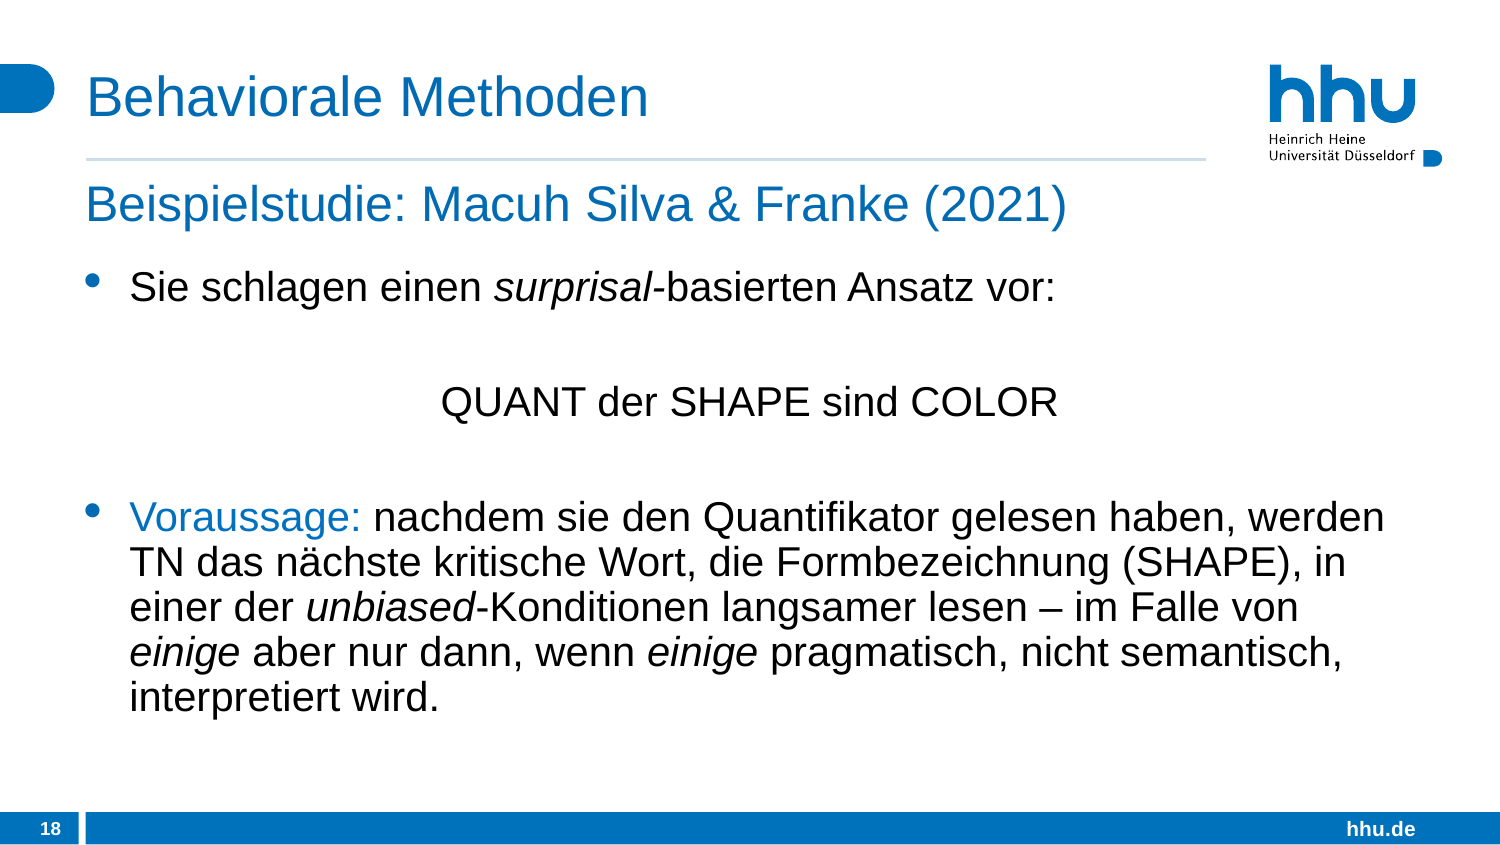

# Behaviorale Methoden
Beispielstudie: Macuh Silva & Franke (2021)
Sie schlagen einen surprisal-basierten Ansatz vor:

QUANT der SHAPE sind COLOR

Voraussage: nachdem sie den Quantifikator gelesen haben, werden TN das nächste kritische Wort, die Formbezeichnung (SHAPE), in einer der unbiased-Konditionen langsamer lesen – im Falle von einige aber nur dann, wenn einige pragmatisch, nicht semantisch, interpretiert wird.
18